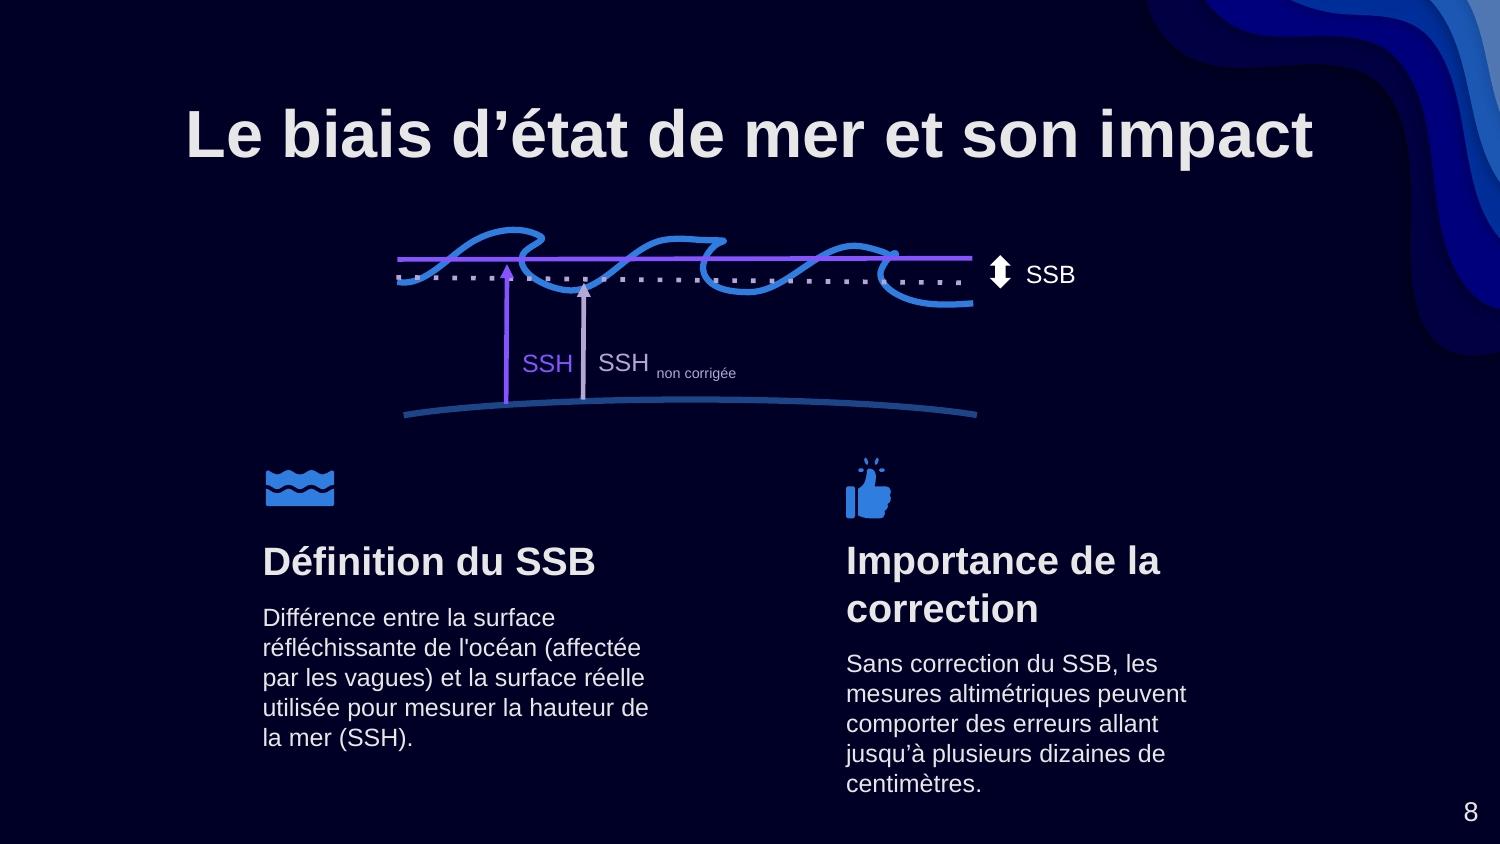

# Le biais d’état de mer et son impact

SSB

SSH
SSH non corrigée

Définition du SSB
Importance de la correction
Différence entre la surface réfléchissante de l'océan (affectée par les vagues) et la surface réelle utilisée pour mesurer la hauteur de la mer (SSH).
Sans correction du SSB, les mesures altimétriques peuvent comporter des erreurs allant jusqu’à plusieurs dizaines de centimètres.

8